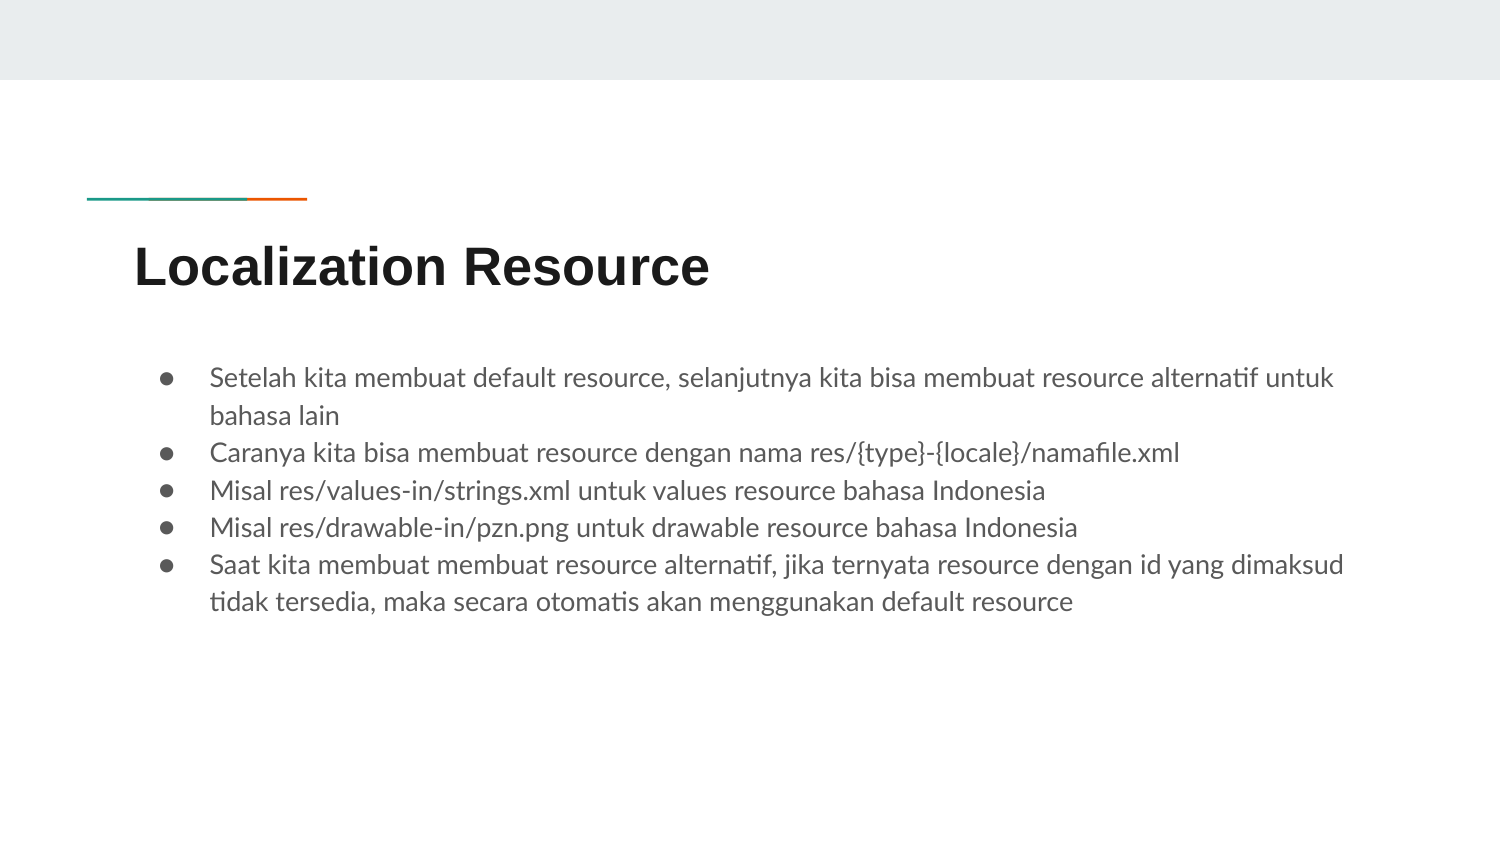

# Localization Resource
Setelah kita membuat default resource, selanjutnya kita bisa membuat resource alternatif untuk bahasa lain
Caranya kita bisa membuat resource dengan nama res/{type}-{locale}/namafile.xml
Misal res/values-in/strings.xml untuk values resource bahasa Indonesia
Misal res/drawable-in/pzn.png untuk drawable resource bahasa Indonesia
Saat kita membuat membuat resource alternatif, jika ternyata resource dengan id yang dimaksud tidak tersedia, maka secara otomatis akan menggunakan default resource